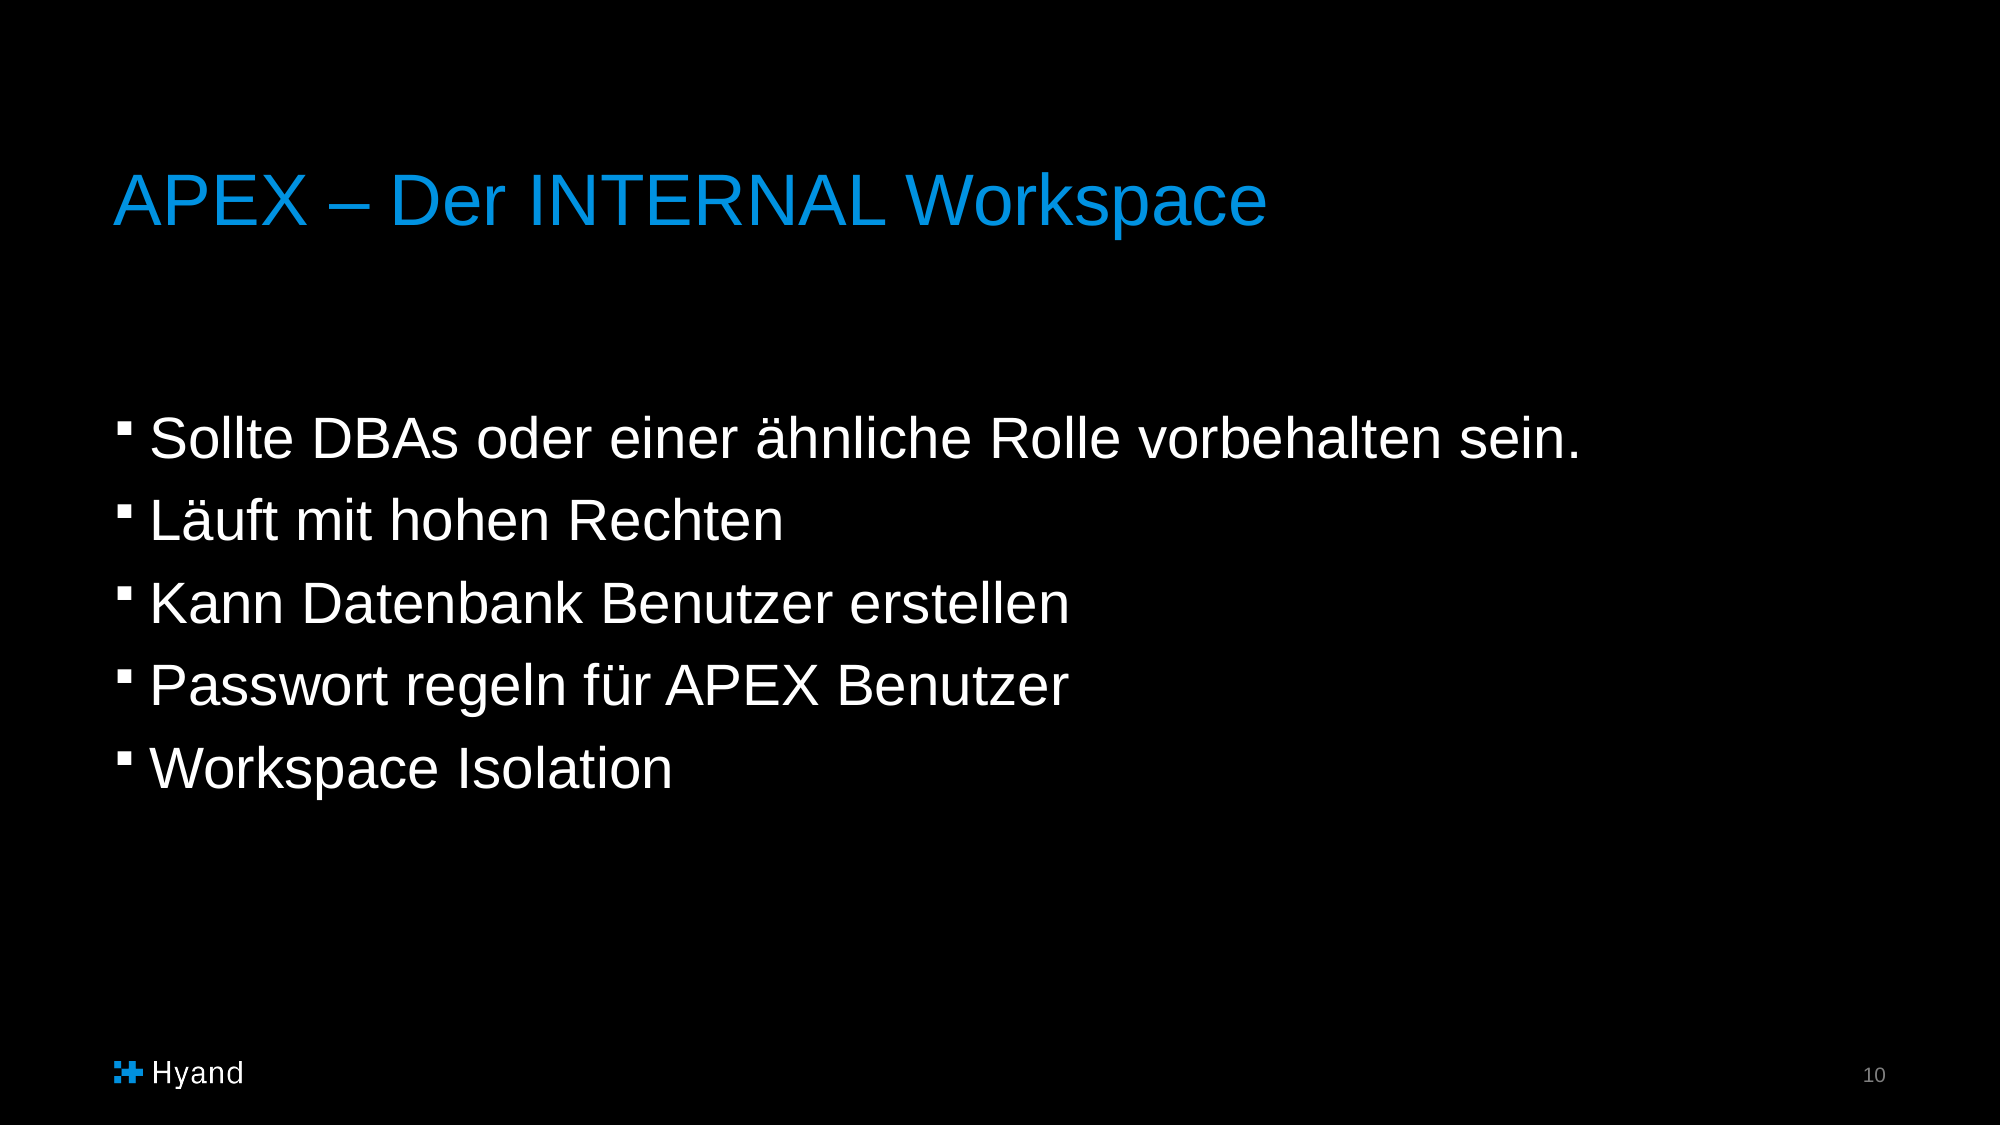

# APEX – Der INTERNAL Workspace
Sollte DBAs oder einer ähnliche Rolle vorbehalten sein.
Läuft mit hohen Rechten
Kann Datenbank Benutzer erstellen
Passwort regeln für APEX Benutzer
Workspace Isolation

10